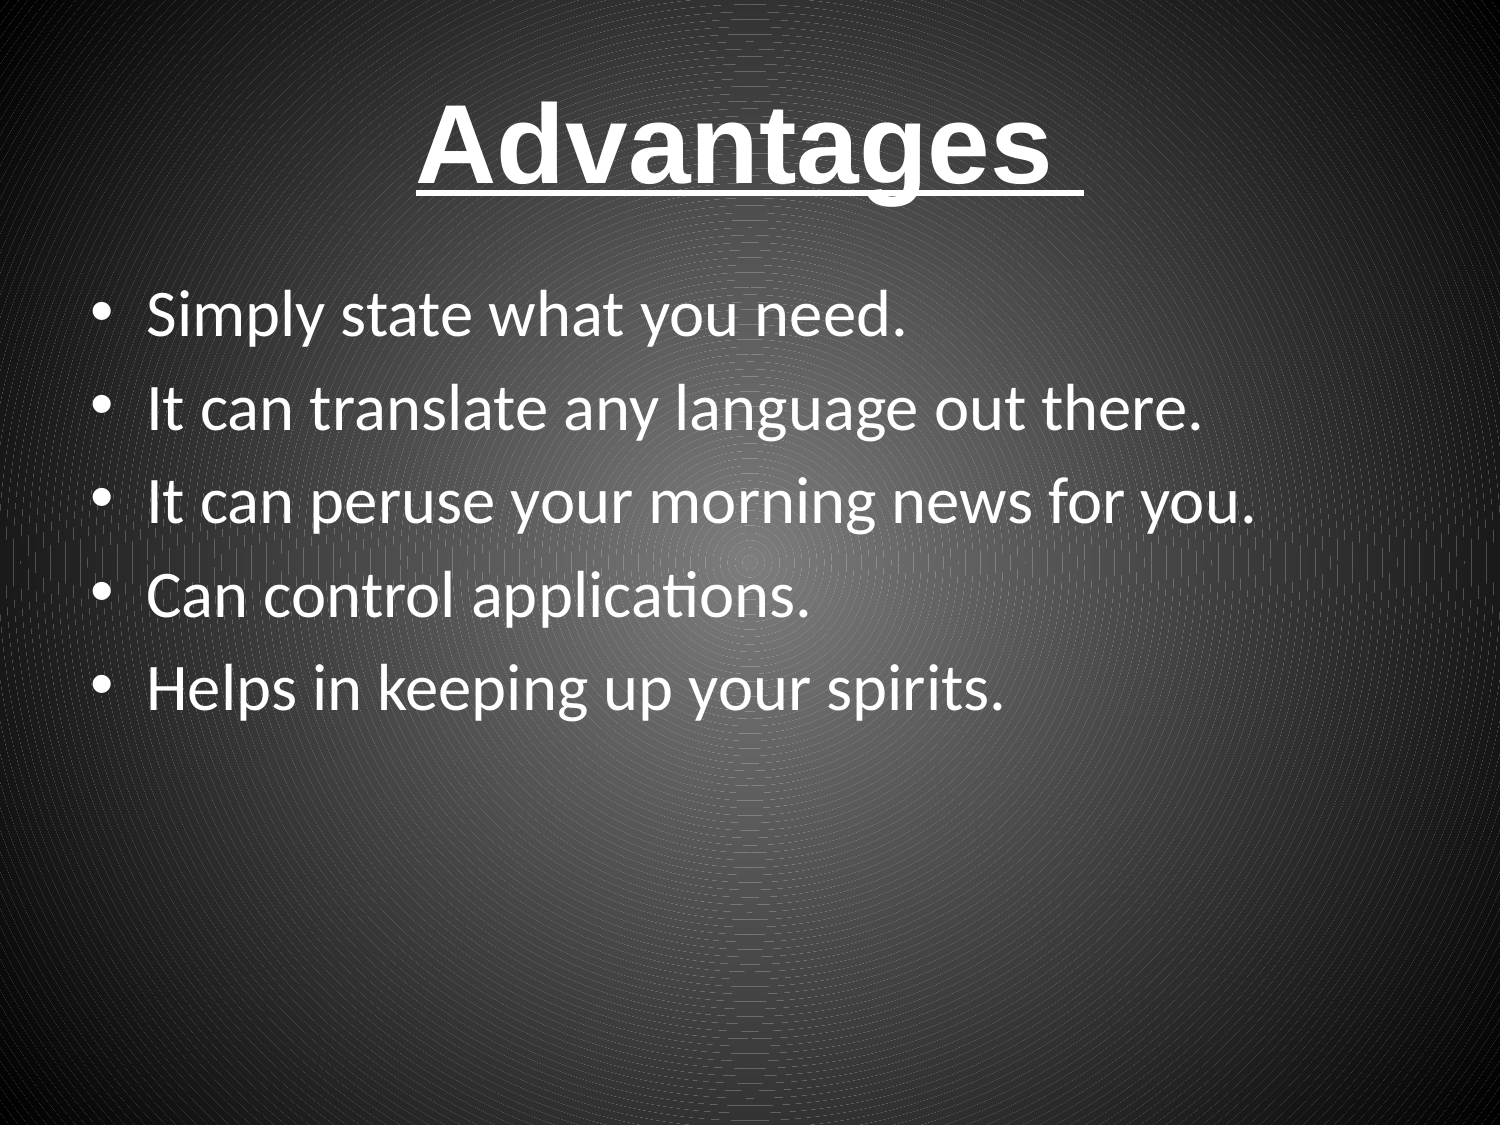

# Advantages
Simply state what you need.
It can translate any language out there.
It can peruse your morning news for you.
Can control applications.
Helps in keeping up your spirits.